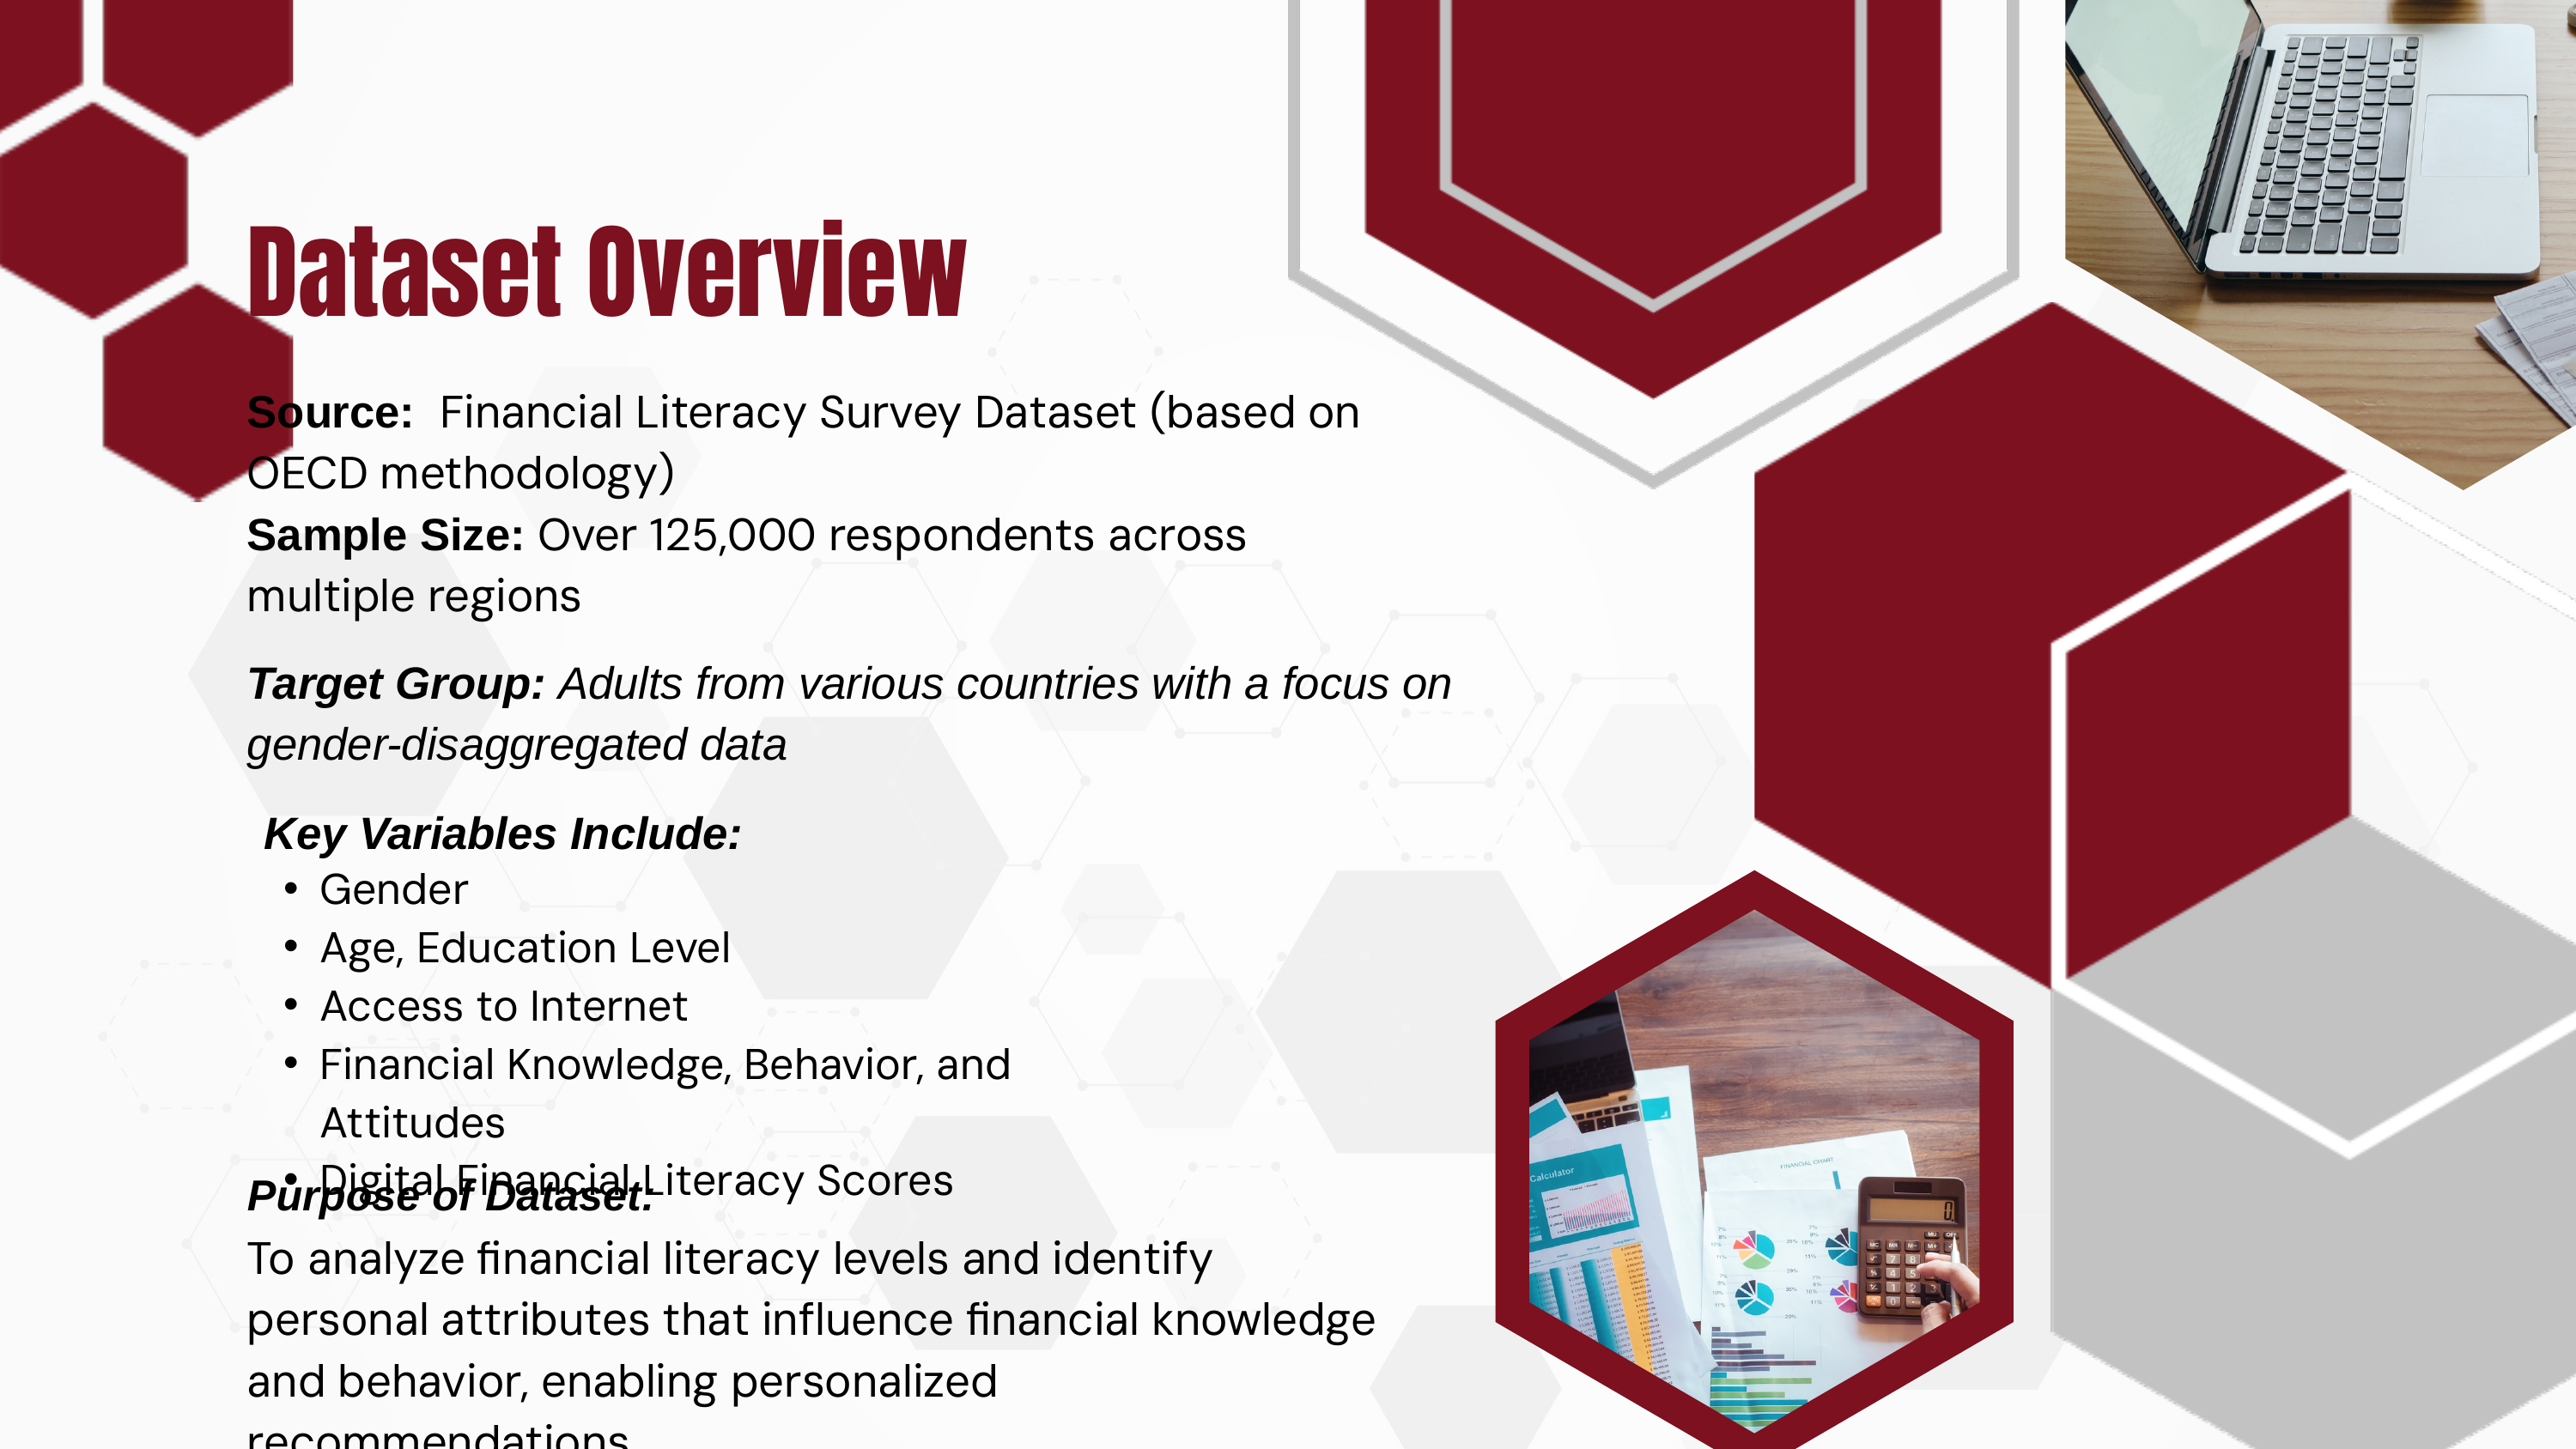

Dataset Overview

Source:  Financial Literacy Survey Dataset (based on OECD methodology)
Sample Size: Over 125,000 respondents across multiple regions
Target Group: Adults from various countries with a focus on gender-disaggregated data
Key Variables Include:
Gender
Age, Education Level
Access to Internet
Financial Knowledge, Behavior, and Attitudes
Digital Financial Literacy Scores

Purpose of Dataset:
To analyze financial literacy levels and identify personal attributes that influence financial knowledge and behavior, enabling personalized recommendations.